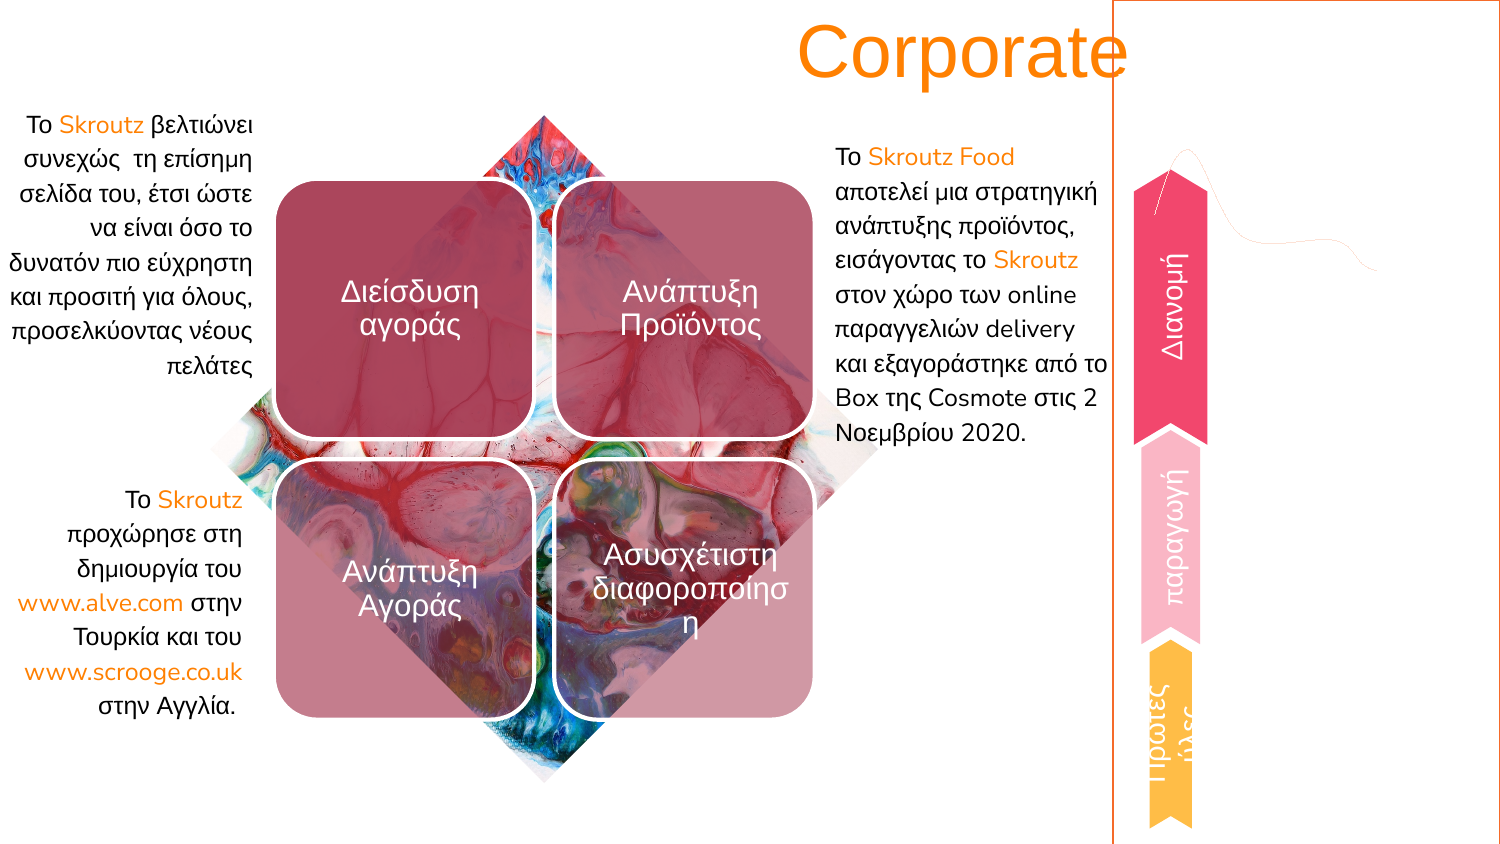

Strategy
Corporate
#
Το Skroutz βελτιώνει συνεχώς  τη επίσημη σελίδα του, έτσι ώστε να είναι όσο το δυνατόν πιο εύχρηστη και προσιτή για όλους, προσελκύοντας νέους πελάτες
Διείσδυση αγοράς
Ανάπτυξη Προϊόντος
Ανάπτυξη Αγοράς
Ασυσχέτιστη διαφοροποίηση
Το Skroutz Food αποτελεί μια στρατηγική ανάπτυξης προϊόντος, εισάγοντας το Skroutz στον χώρο των online παραγγελιών delivery και εξαγοράστηκε από το Box της Cosmote στις 2 Νοεμβρίου 2020.

Το Skroutz επιδιώκει καθετοποίηση της επιχείρησης προς τα εμπρός με συγκρότηση in-house υπηρεσίας διανομής των προϊόντων (courier). Στόχος είναι η ταχύτερη και πιο ασφαλής παράδοση και επιστροφή παραγγελιών και η βελτίωση της επικοινωνίας πελάτη-καταστήματος-Skroutz
Διανομή
παραγωγή
Πρώτες ύλες
Το Skroutz προχώρησε στη δημιουργία του www.alve.com στην Τουρκία και του www.scrooge.co.uk στην Αγγλία.
13